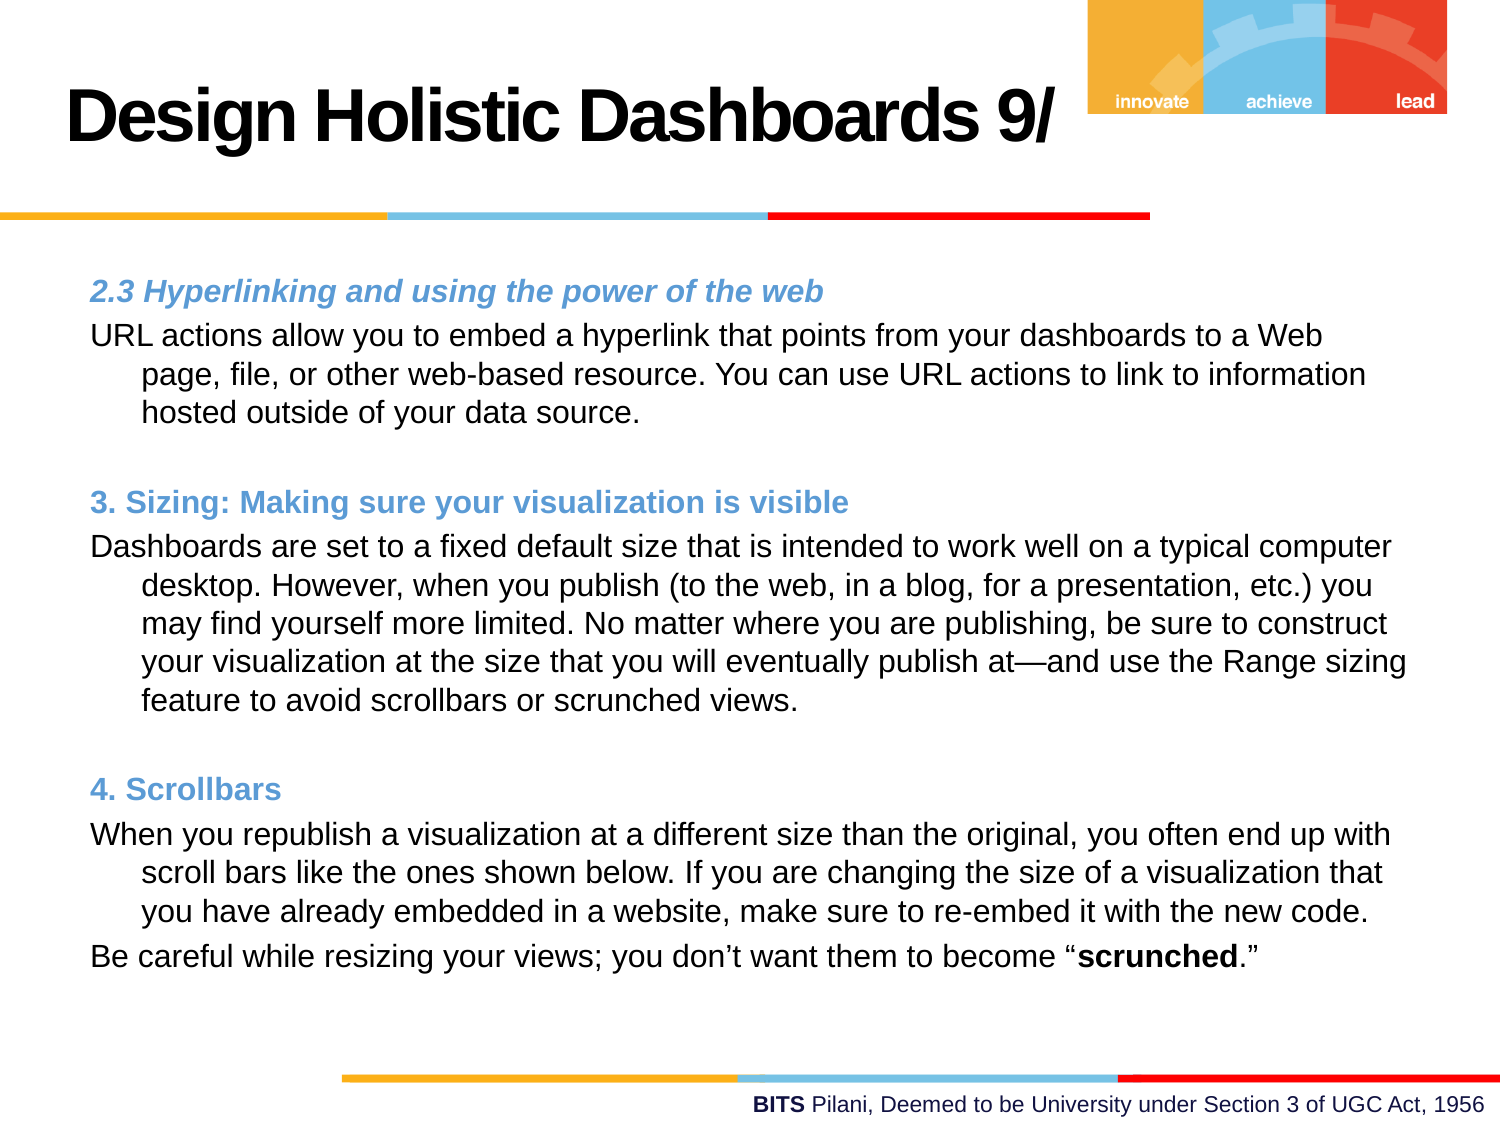

Design Holistic Dashboards 9/
2.3 Hyperlinking and using the power of the web
URL actions allow you to embed a hyperlink that points from your dashboards to a Web page, file, or other web-based resource. You can use URL actions to link to information hosted outside of your data source.

3. Sizing: Making sure your visualization is visible
Dashboards are set to a fixed default size that is intended to work well on a typical computer desktop. However, when you publish (to the web, in a blog, for a presentation, etc.) you may find yourself more limited. No matter where you are publishing, be sure to construct your visualization at the size that you will eventually publish at—and use the Range sizing feature to avoid scrollbars or scrunched views.

4. Scrollbars
When you republish a visualization at a different size than the original, you often end up with scroll bars like the ones shown below. If you are changing the size of a visualization that you have already embedded in a website, make sure to re-embed it with the new code.
Be careful while resizing your views; you don’t want them to become “scrunched.”